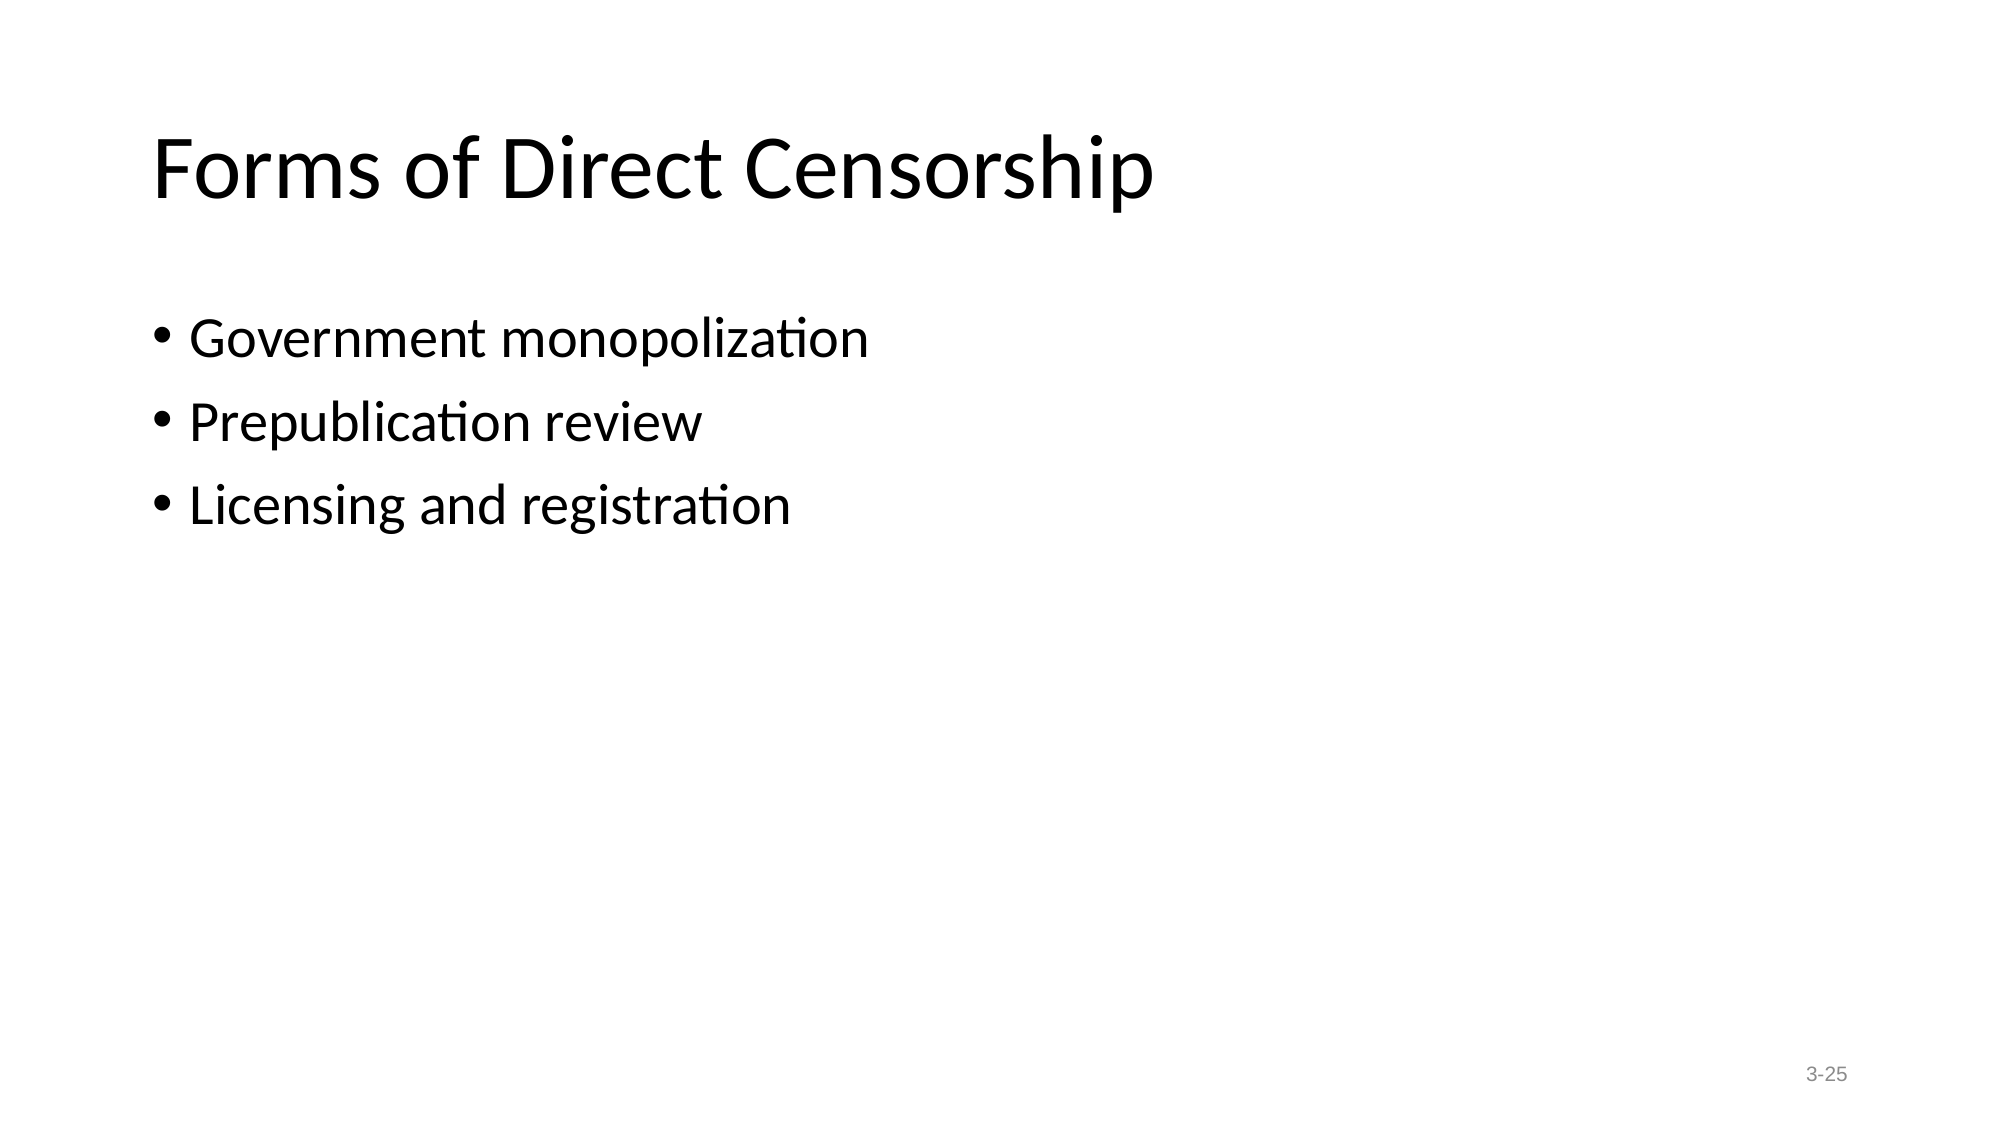

# Forms of Direct Censorship
Government monopolization
Prepublication review
Licensing and registration
3-25